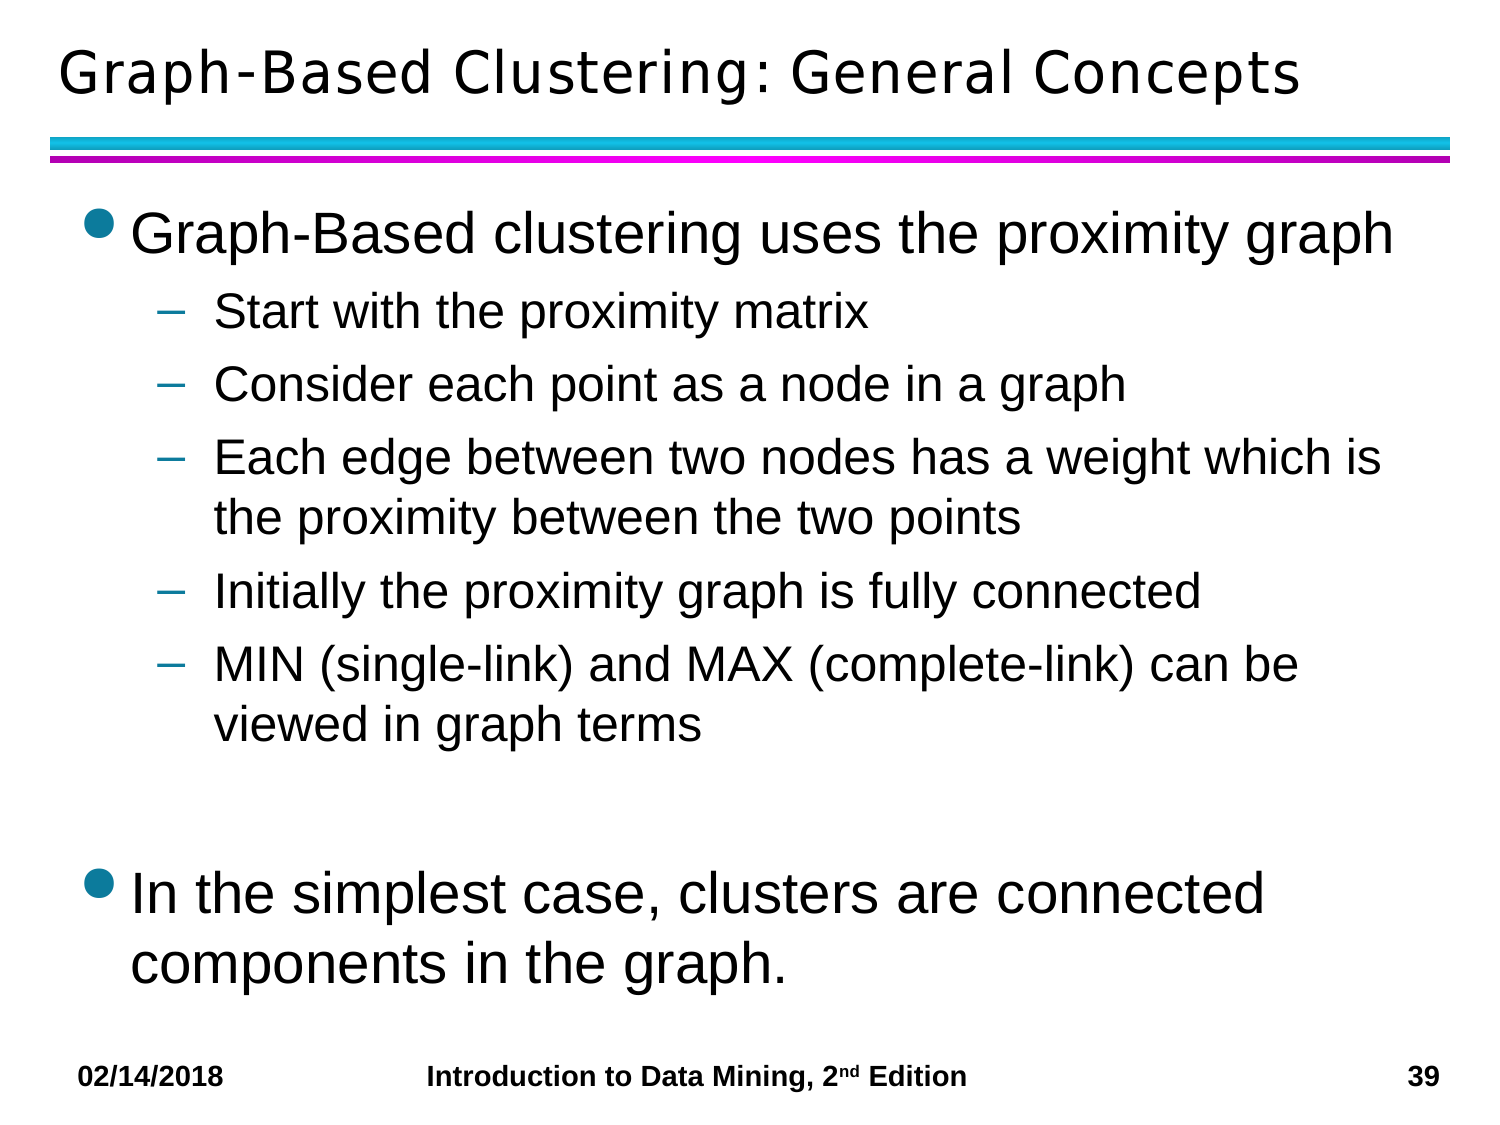

# Graph-Based Clustering: General Concepts
Graph-Based clustering uses the proximity graph
Start with the proximity matrix
Consider each point as a node in a graph
Each edge between two nodes has a weight which is the proximity between the two points
Initially the proximity graph is fully connected
MIN (single-link) and MAX (complete-link) can be viewed in graph terms

In the simplest case, clusters are connected components in the graph.